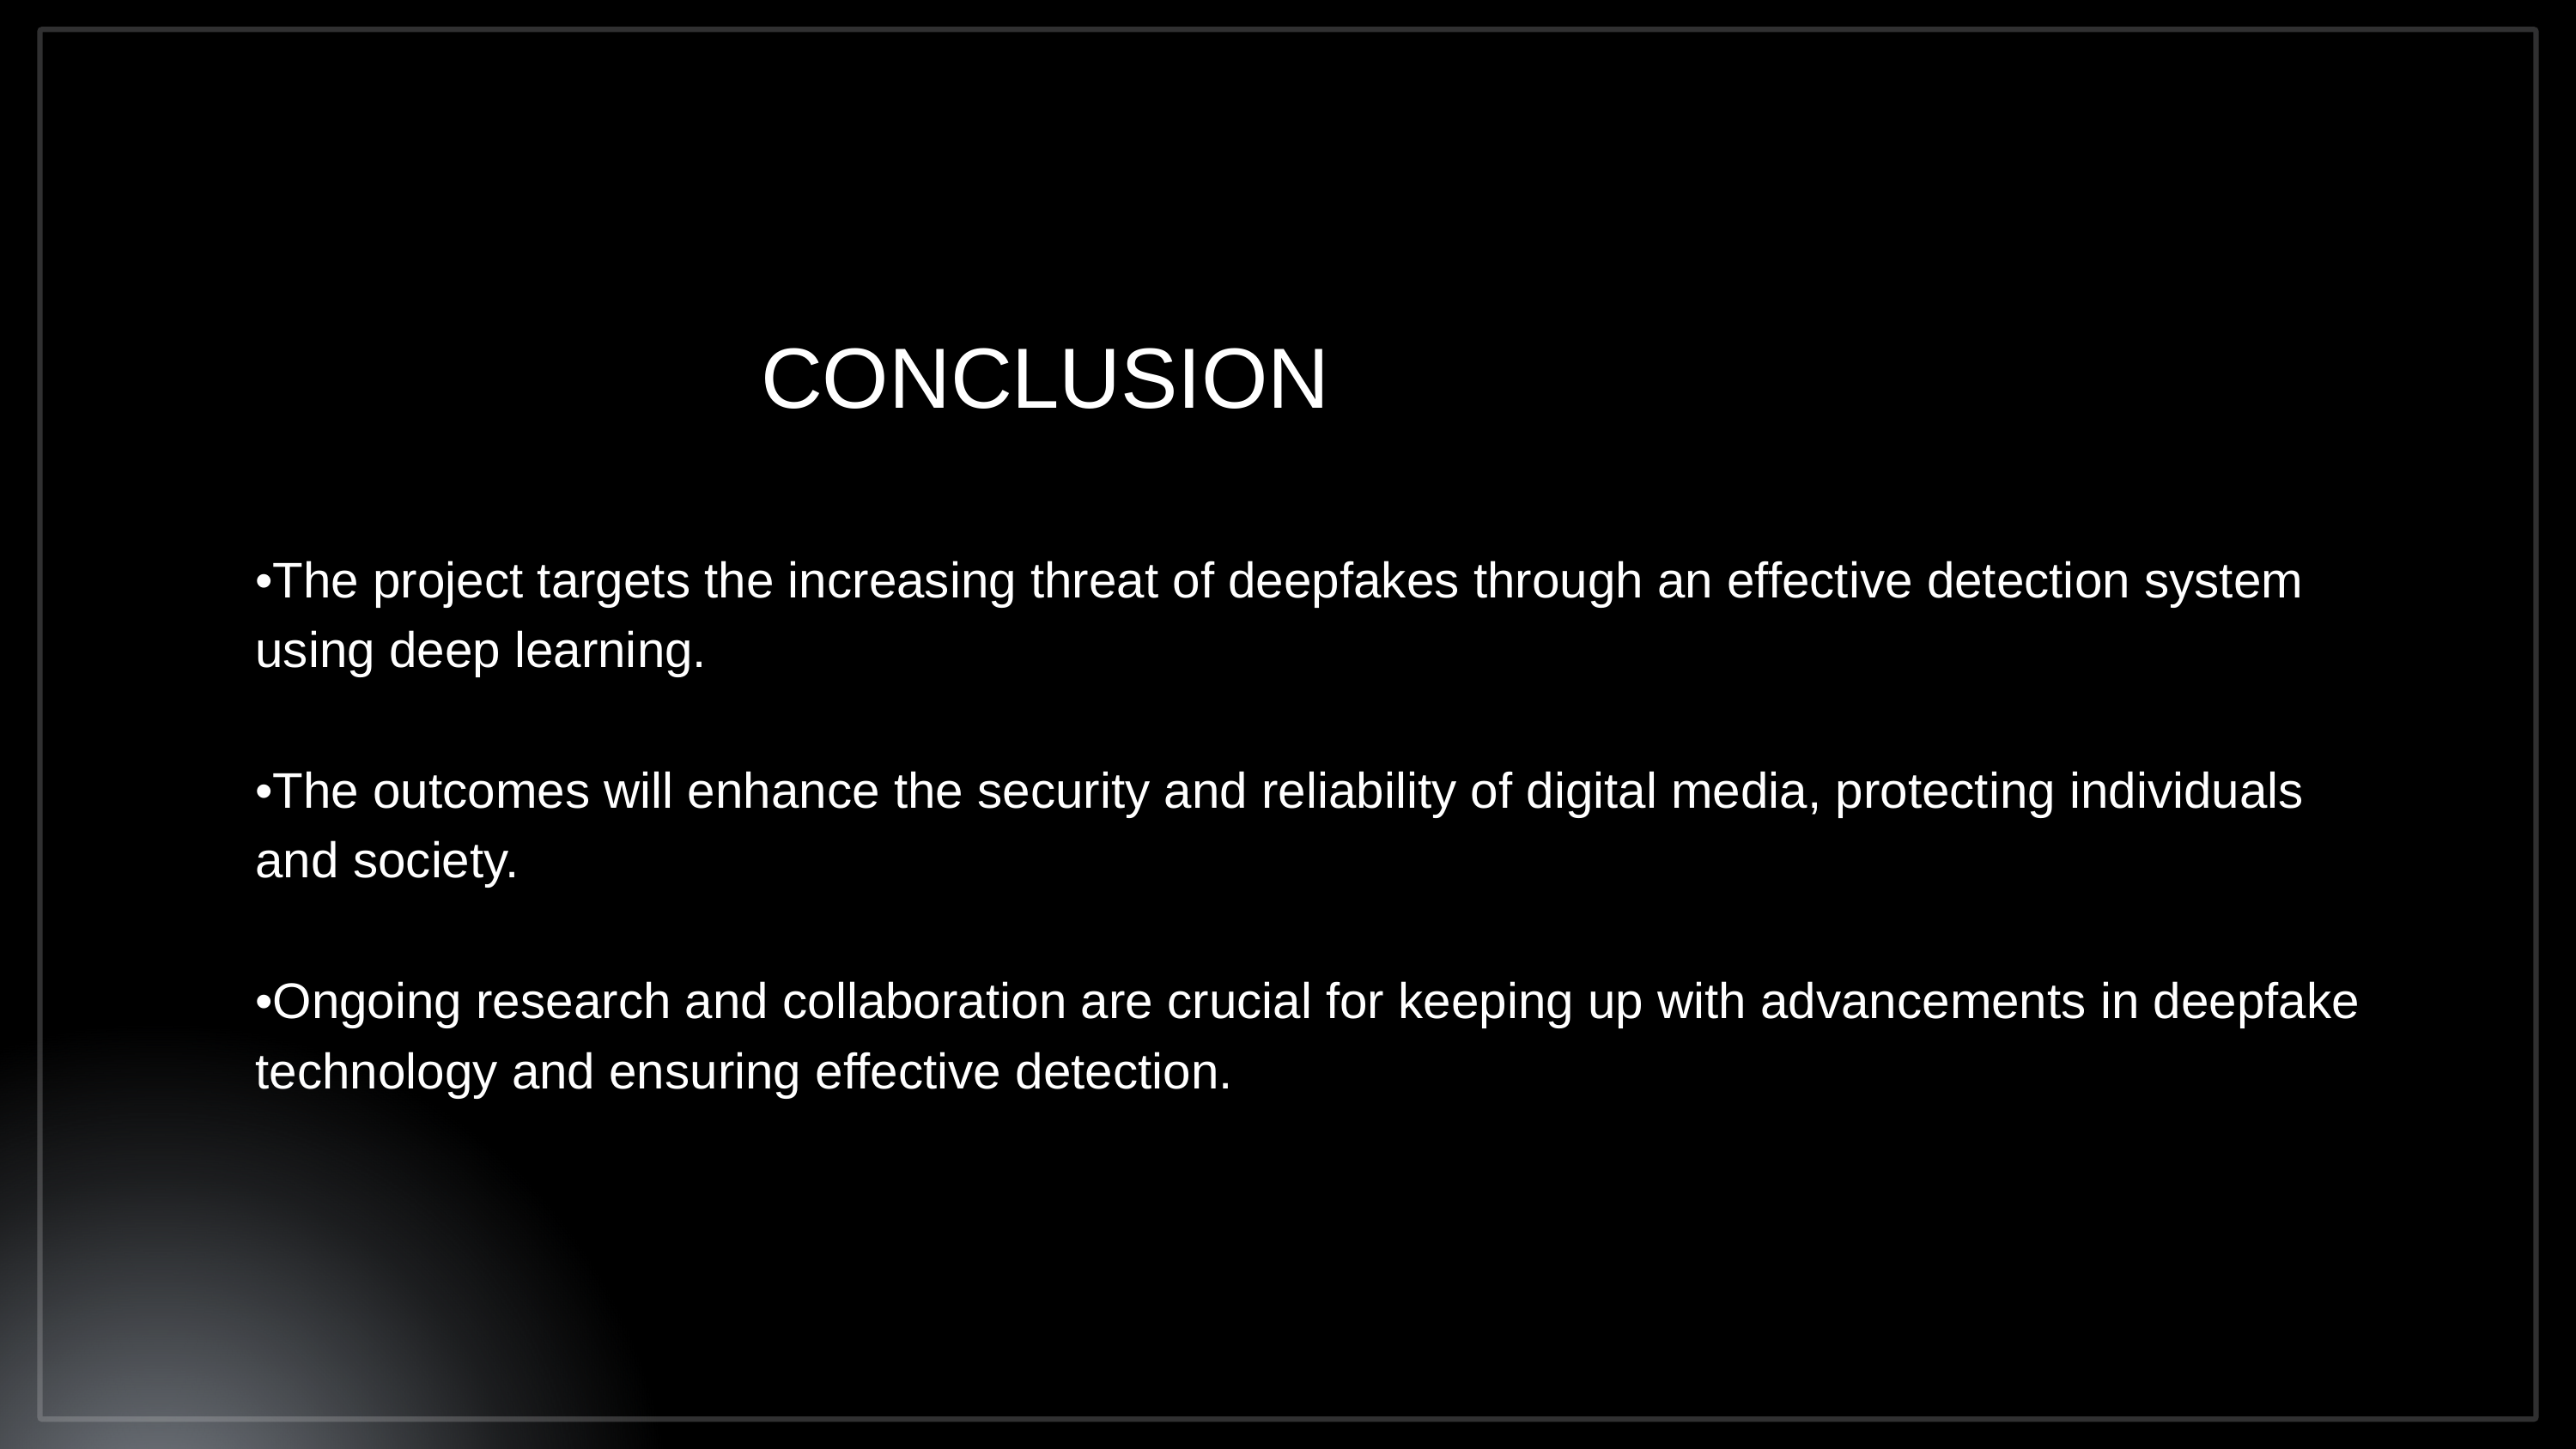

CONCLUSION
•The project targets the increasing threat of deepfakes through an effective detection system using deep learning.

•The outcomes will enhance the security and reliability of digital media, protecting individuals and society.

•Ongoing research and collaboration are crucial for keeping up with advancements in deepfake technology and ensuring effective detection.